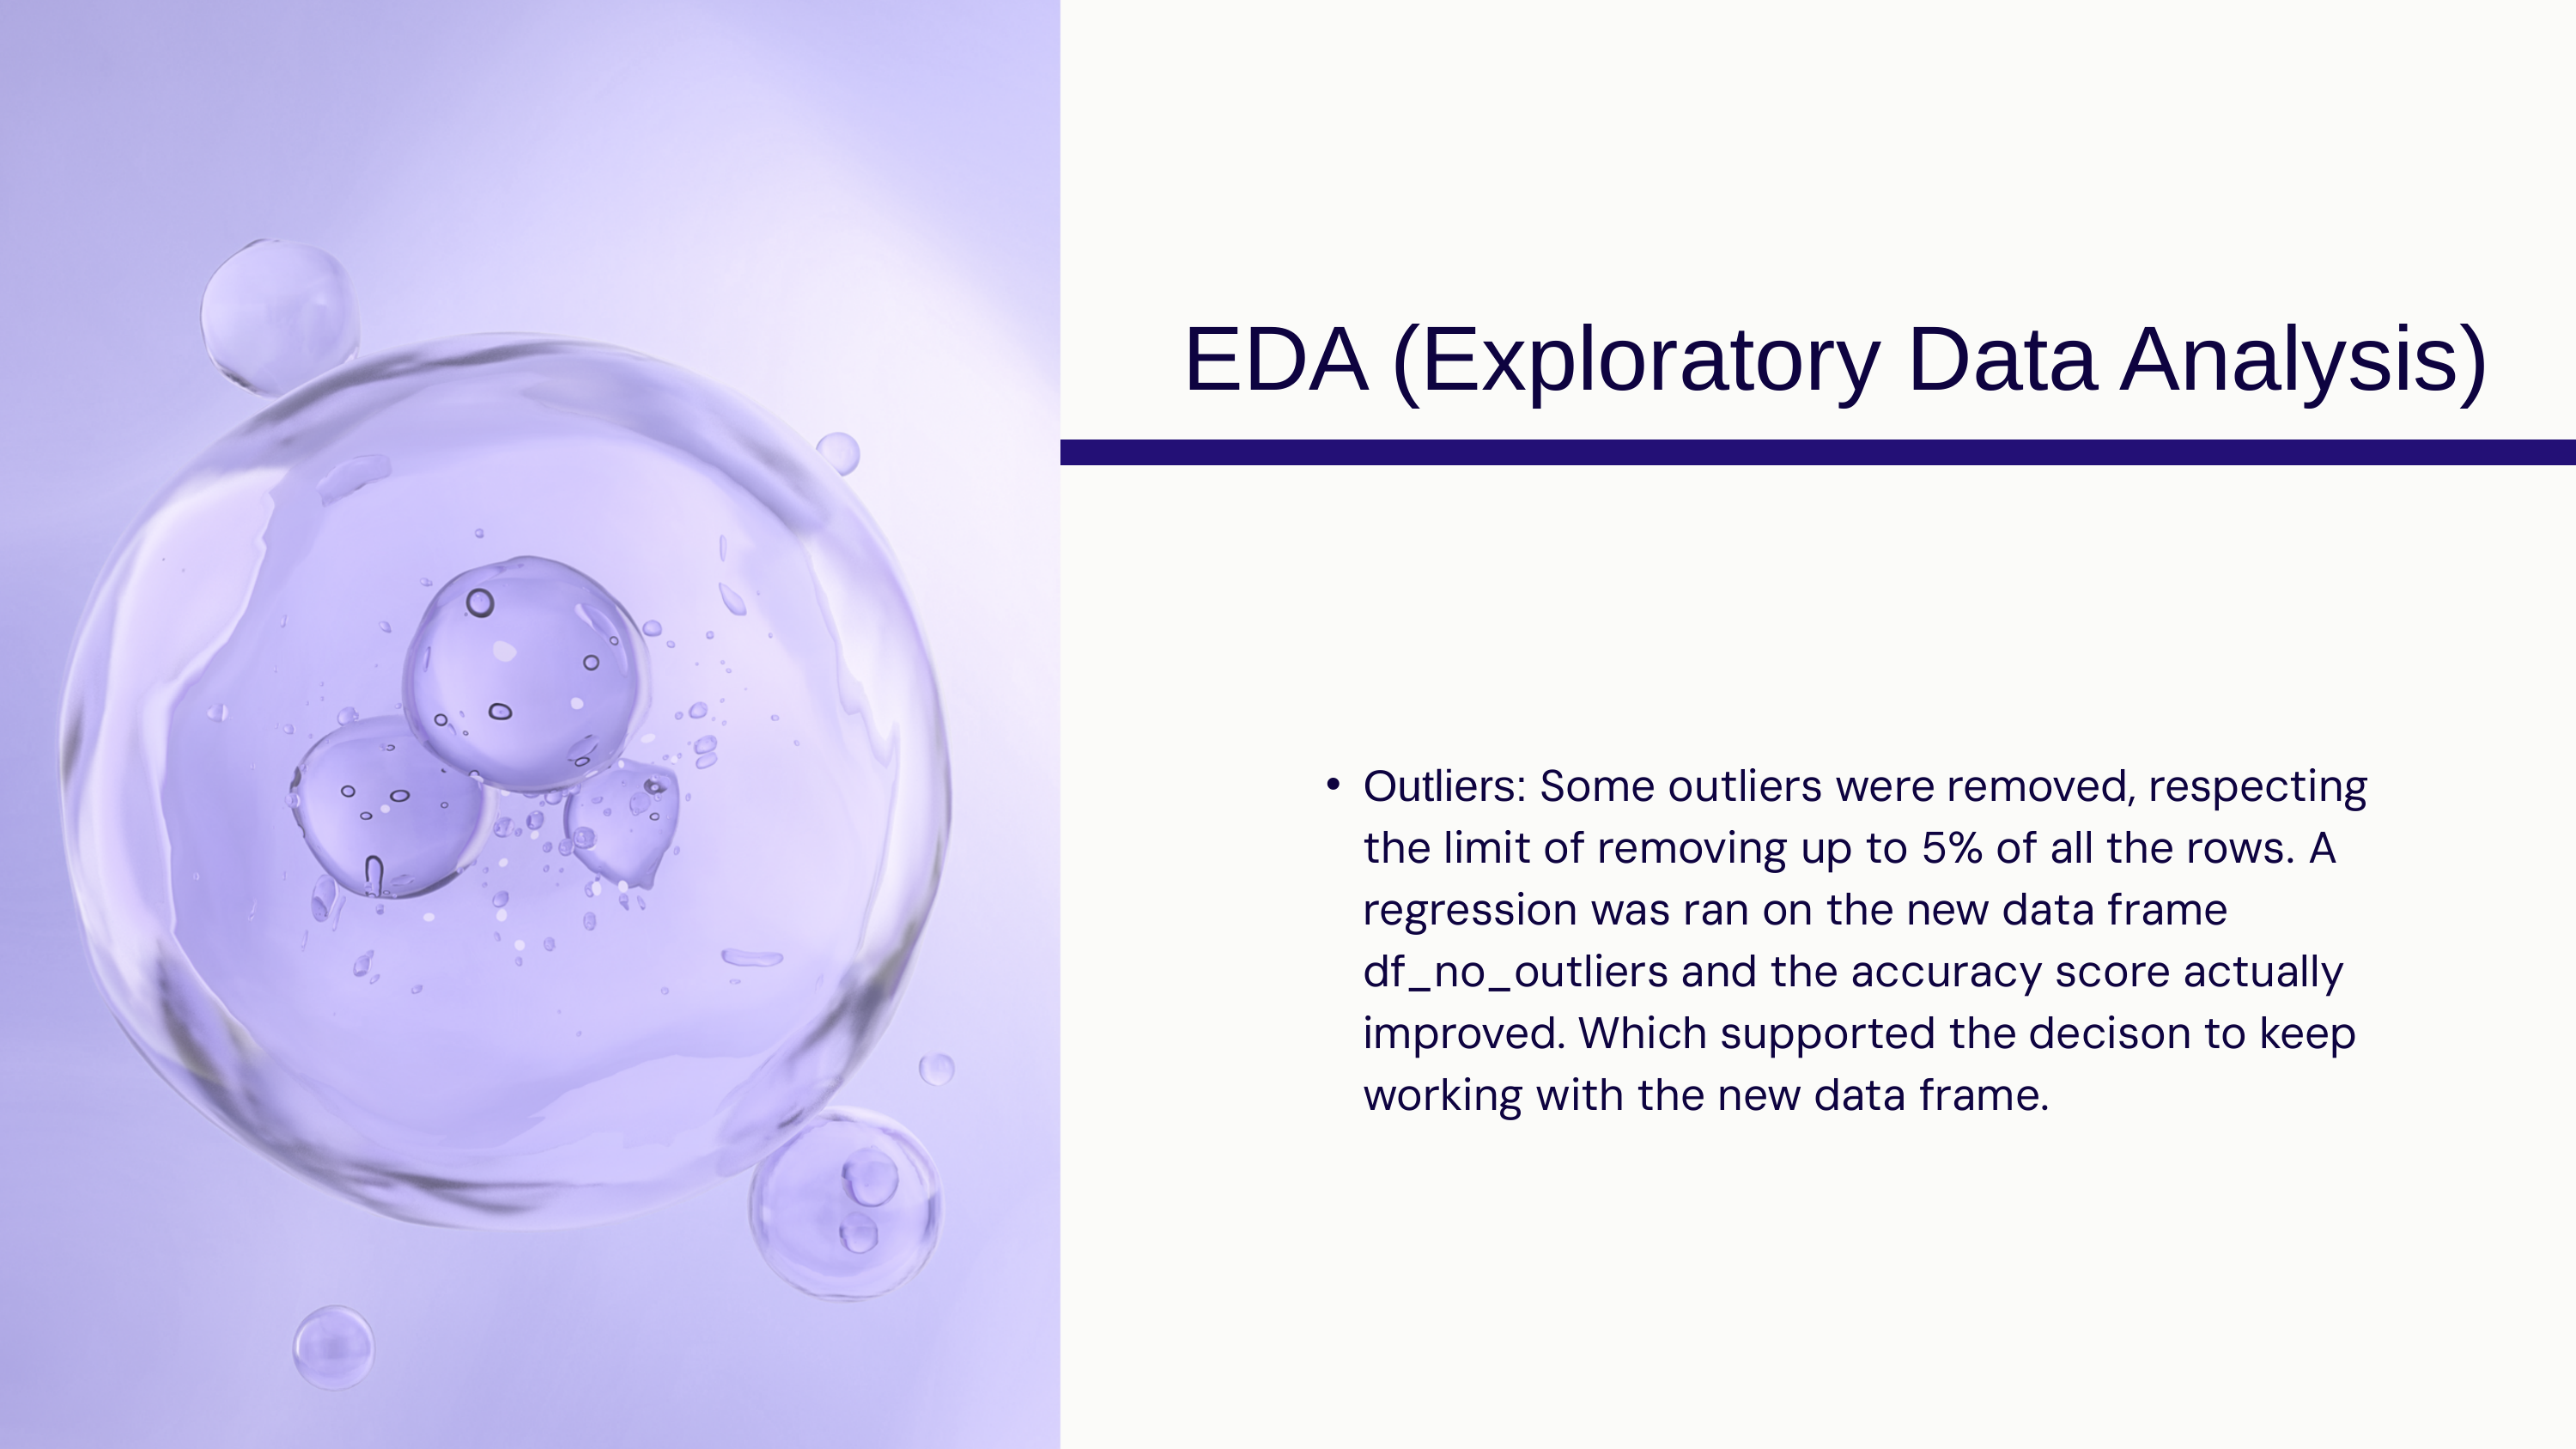

EDA (Exploratory Data Analysis)

Outliers: Some outliers were removed, respecting the limit of removing up to 5% of all the rows. A regression was ran on the new data frame df_no_outliers and the accuracy score actually improved. Which supported the decison to keep working with the new data frame.